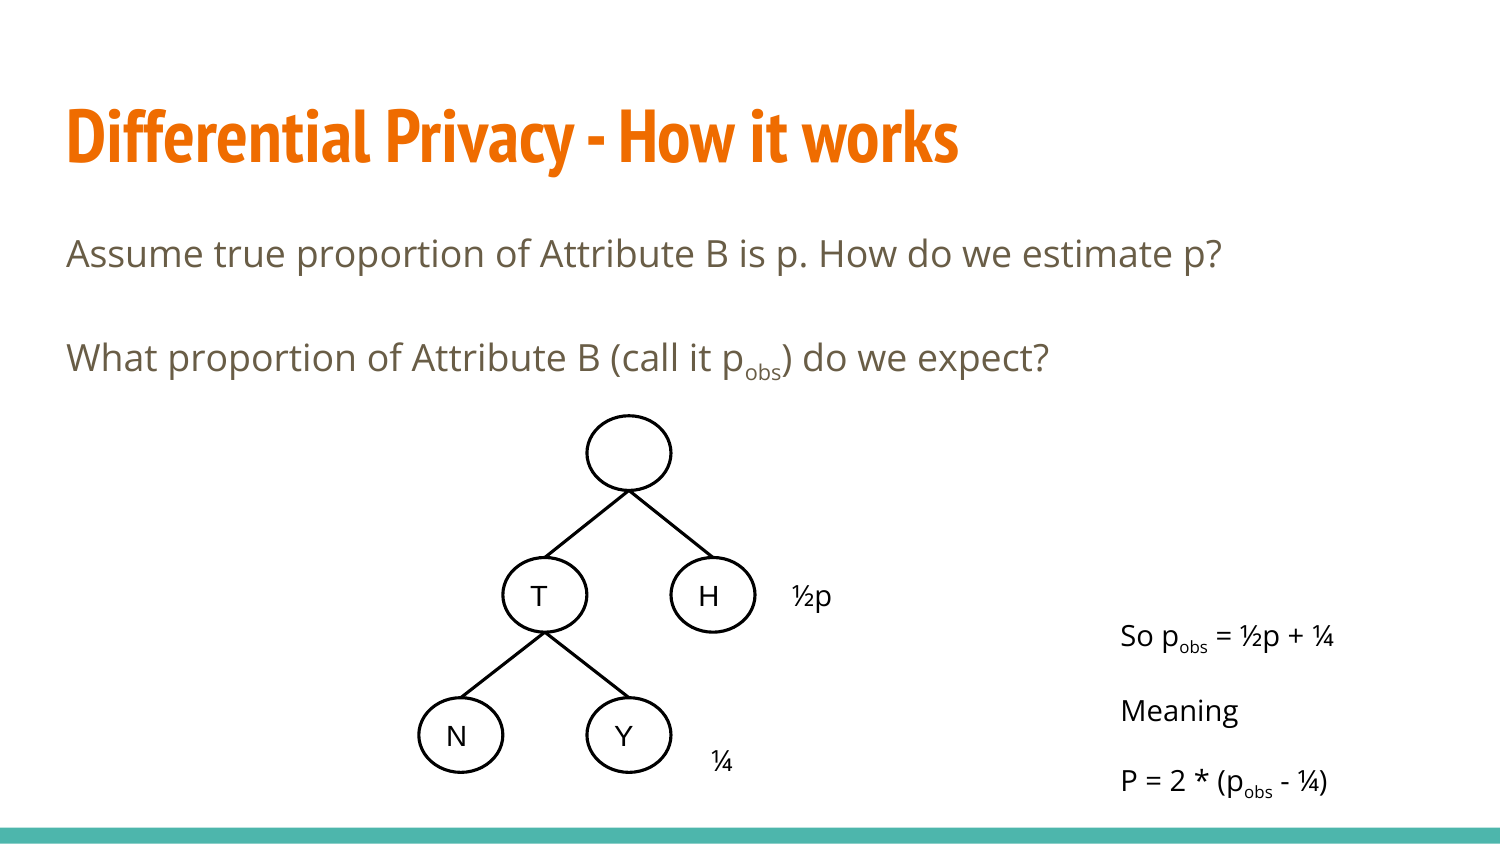

# Differential Privacy - How it works
Assume true proportion of Attribute B is p. How do we estimate p?

What proportion of Attribute B (call it pobs) do we expect?

T
H
½p
So pobs = ½p + ¼

Meaning

P = 2 * (pobs - ¼)
N
Y
¼